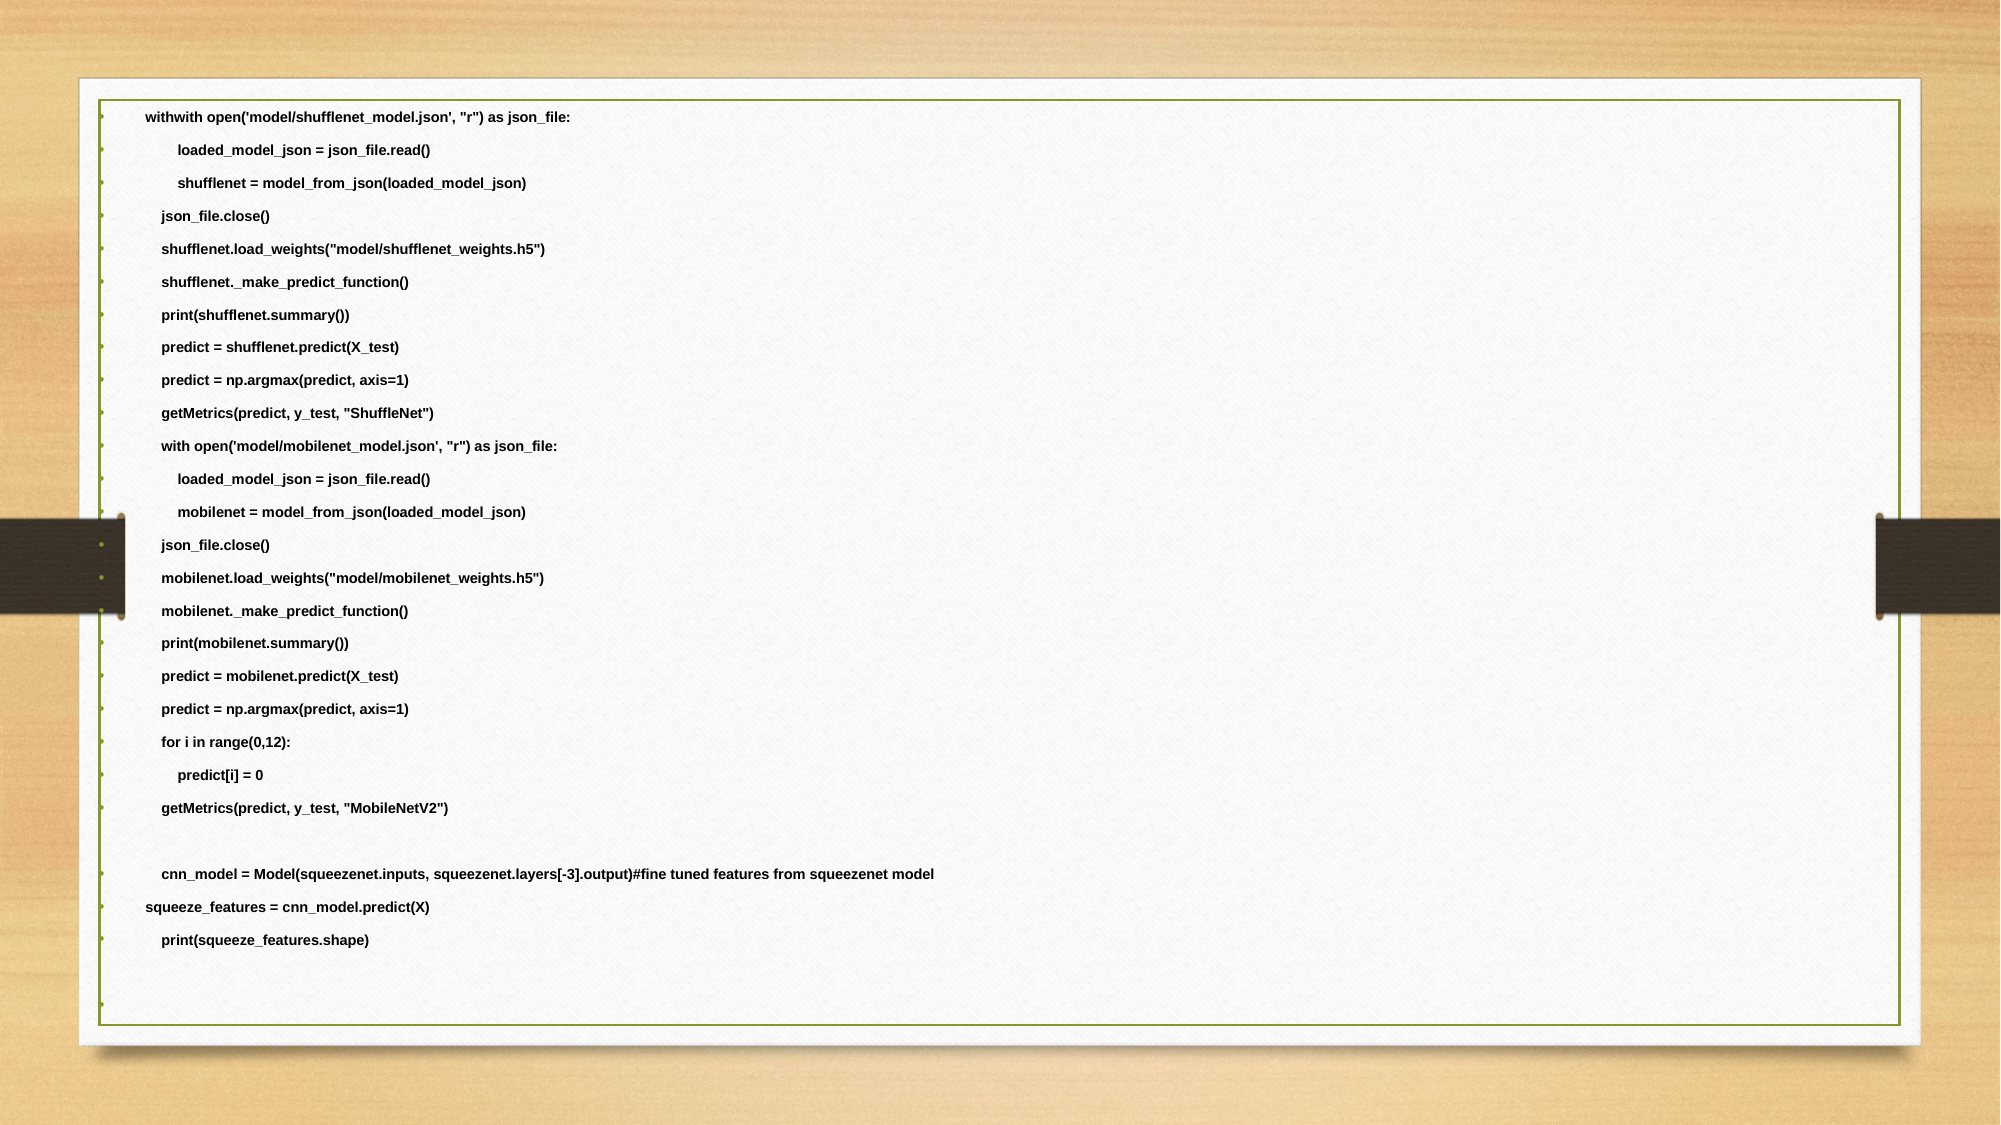

withwith open('model/shufflenet_model.json', "r") as json_file:
        loaded_model_json = json_file.read()
        shufflenet = model_from_json(loaded_model_json)
    json_file.close()
    shufflenet.load_weights("model/shufflenet_weights.h5")
    shufflenet._make_predict_function()
    print(shufflenet.summary())
    predict = shufflenet.predict(X_test)
    predict = np.argmax(predict, axis=1)
    getMetrics(predict, y_test, "ShuffleNet")
    with open('model/mobilenet_model.json', "r") as json_file:
        loaded_model_json = json_file.read()
        mobilenet = model_from_json(loaded_model_json)
    json_file.close()
    mobilenet.load_weights("model/mobilenet_weights.h5")
    mobilenet._make_predict_function()
    print(mobilenet.summary())
    predict = mobilenet.predict(X_test)
    predict = np.argmax(predict, axis=1)
    for i in range(0,12):
        predict[i] = 0
    getMetrics(predict, y_test, "MobileNetV2")

    cnn_model = Model(squeezenet.inputs, squeezenet.layers[-3].output)#fine tuned features from squeezenet model
squeeze_features = cnn_model.predict(X)
    print(squeeze_features.shape)